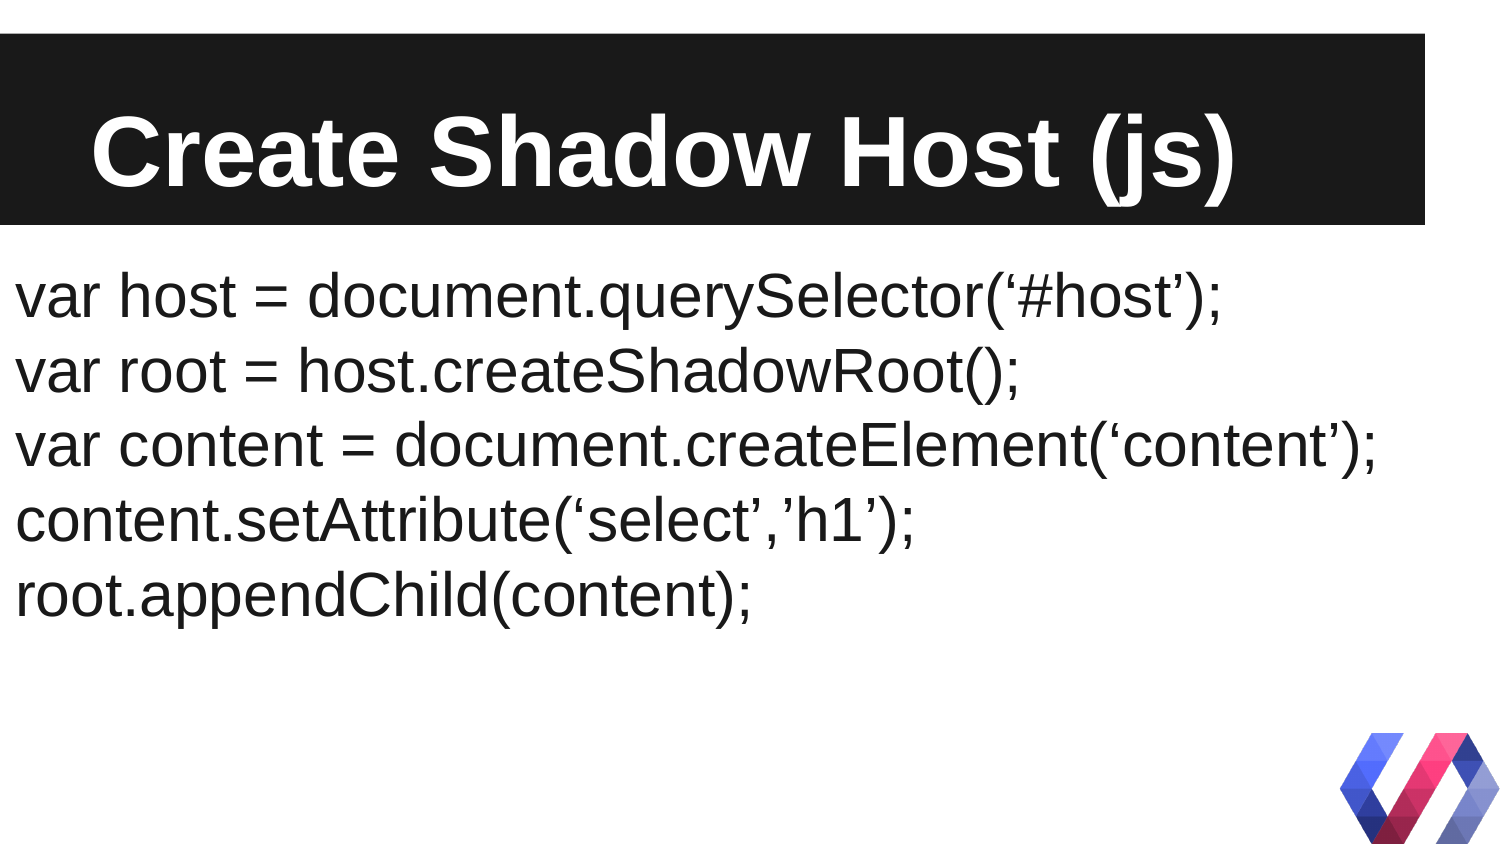

# Create Shadow Host (js)
var host = document.querySelector(‘#host’);
var root = host.createShadowRoot();
var content = document.createElement(‘content’);
content.setAttribute(‘select’,’h1’);
root.appendChild(content);